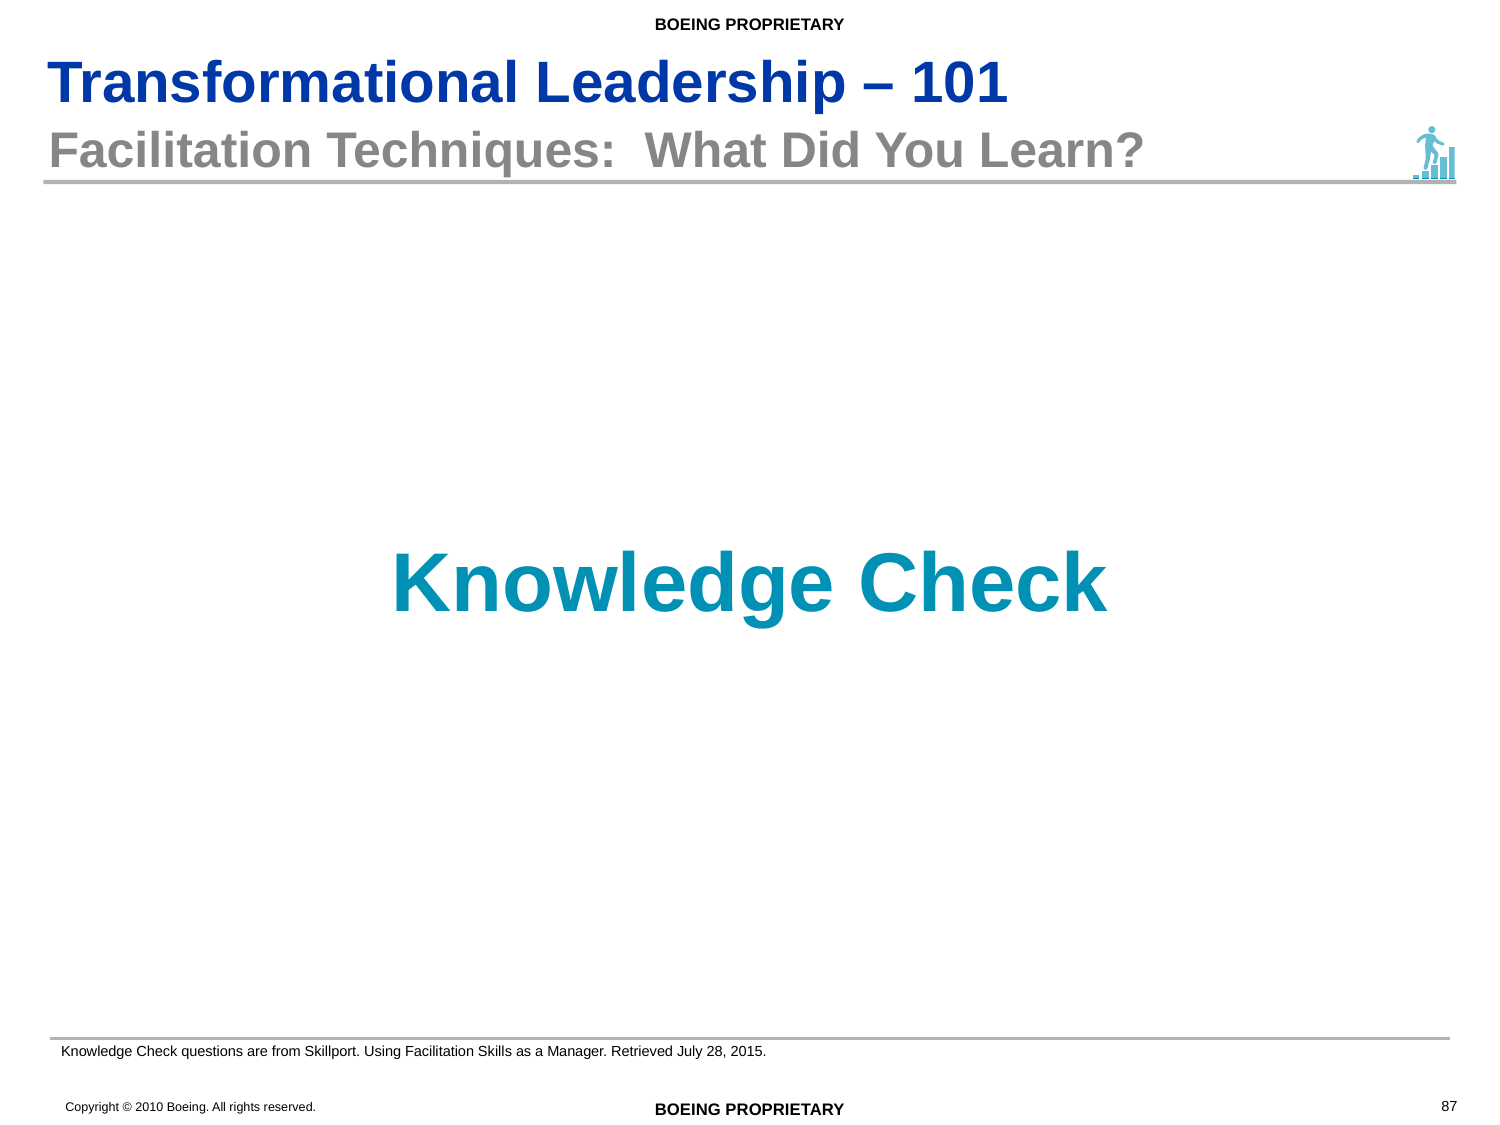

# Facilitation Techniques:  What Did You Learn?
Knowledge Check questions are from Skillport. Using Facilitation Skills as a Manager. Retrieved July 28, 2015.
87